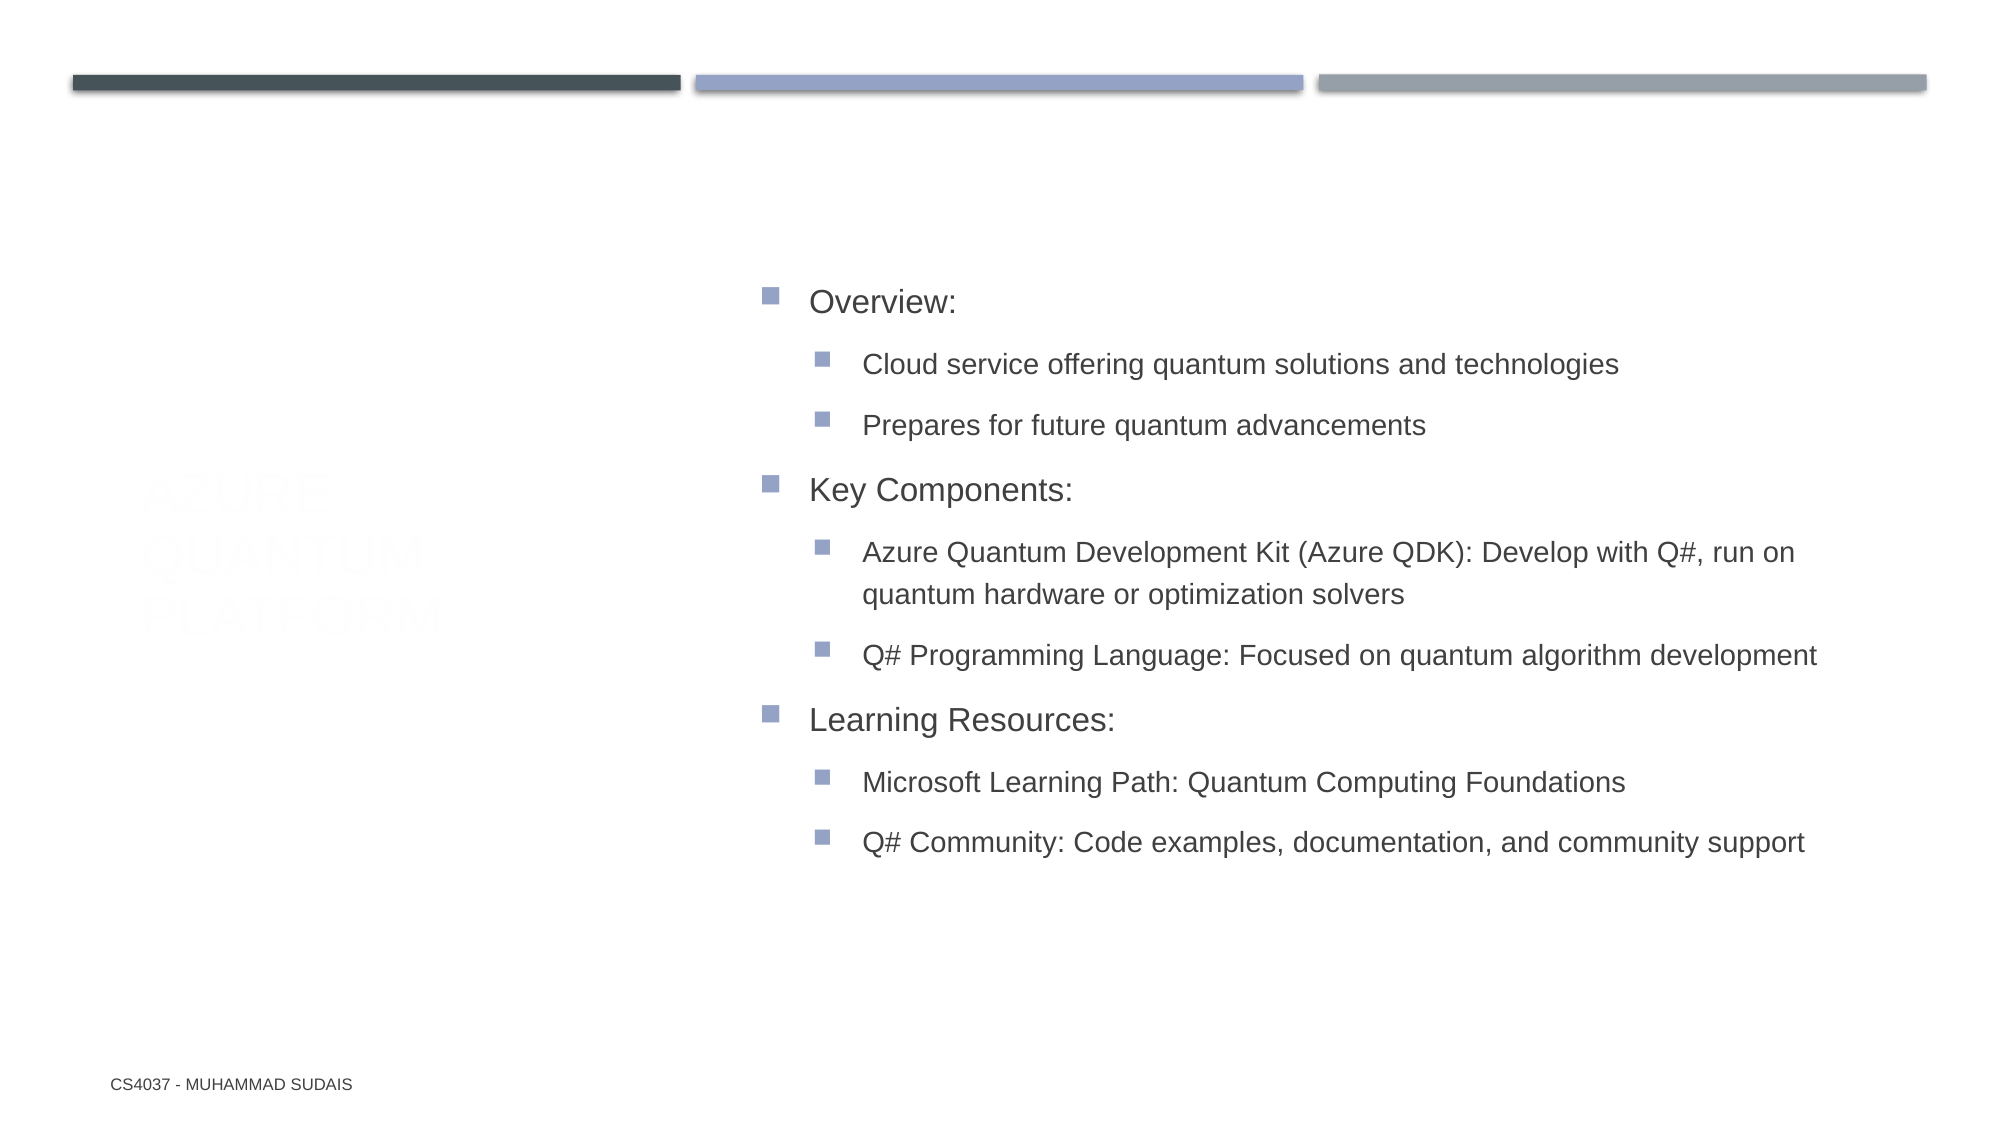

# Azure Quantum Platform
Overview:
Cloud service offering quantum solutions and technologies
Prepares for future quantum advancements
Key Components:
Azure Quantum Development Kit (Azure QDK): Develop with Q#, run on quantum hardware or optimization solvers
Q# Programming Language: Focused on quantum algorithm development
Learning Resources:
Microsoft Learning Path: Quantum Computing Foundations
Q# Community: Code examples, documentation, and community support
CS4037 - Muhammad Sudais